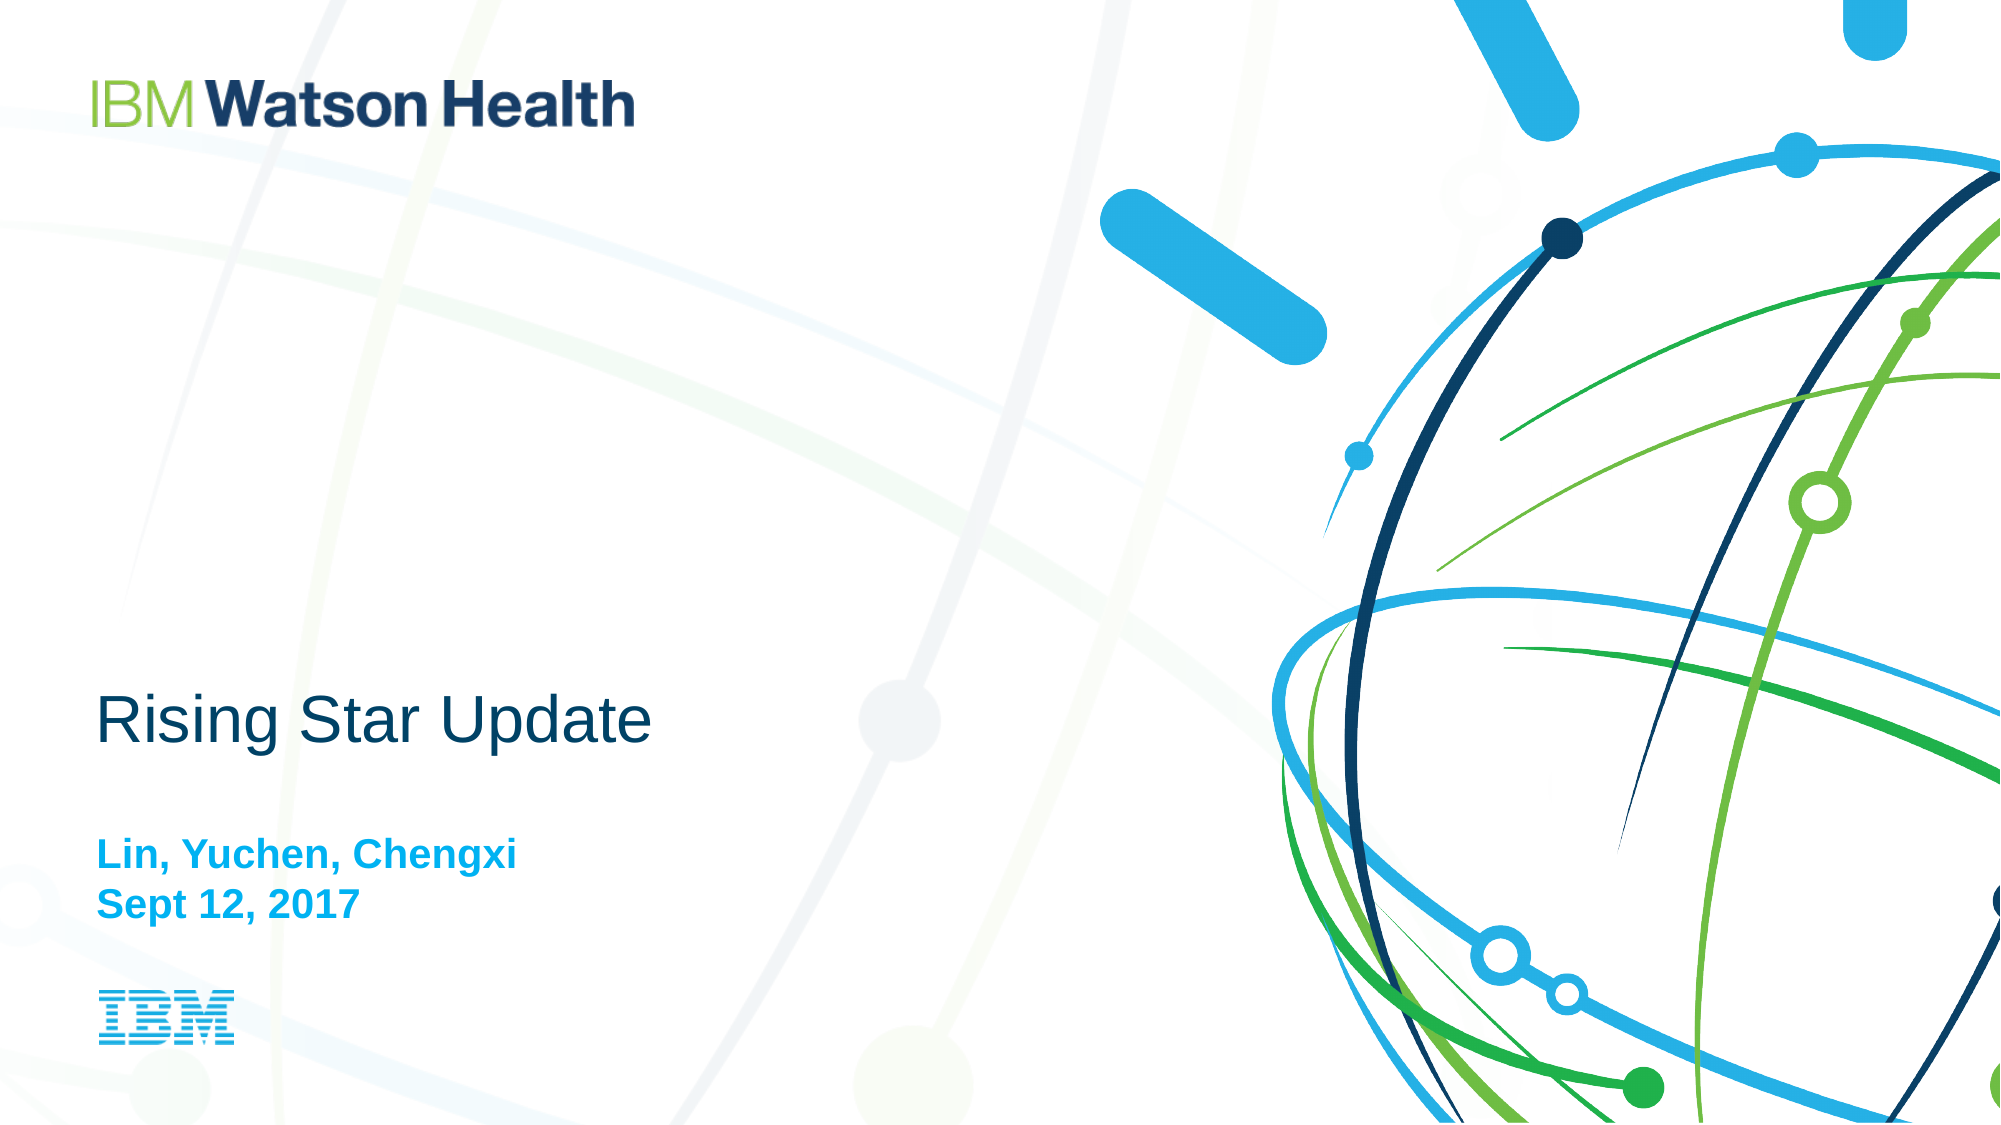

Rising Star Update
Lin, Yuchen, Chengxi
Sept 12, 2017